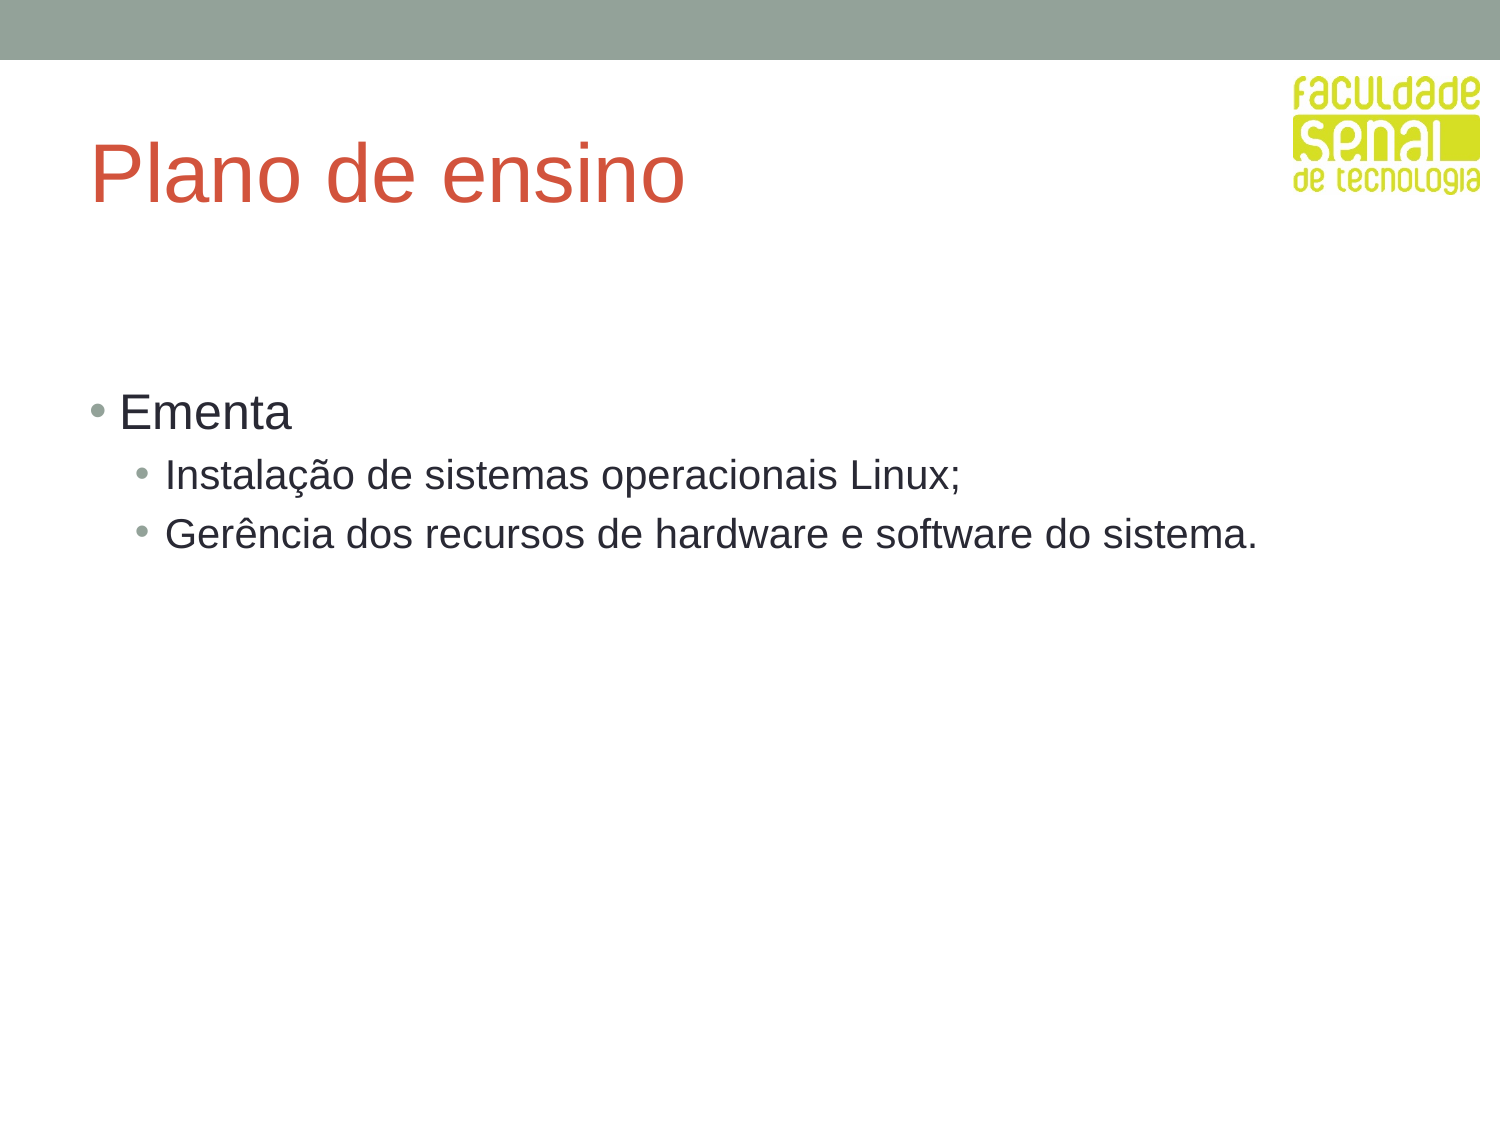

Plano de ensino

Ementa
Instalação de sistemas operacionais Linux;
Gerência dos recursos de hardware e software do sistema.